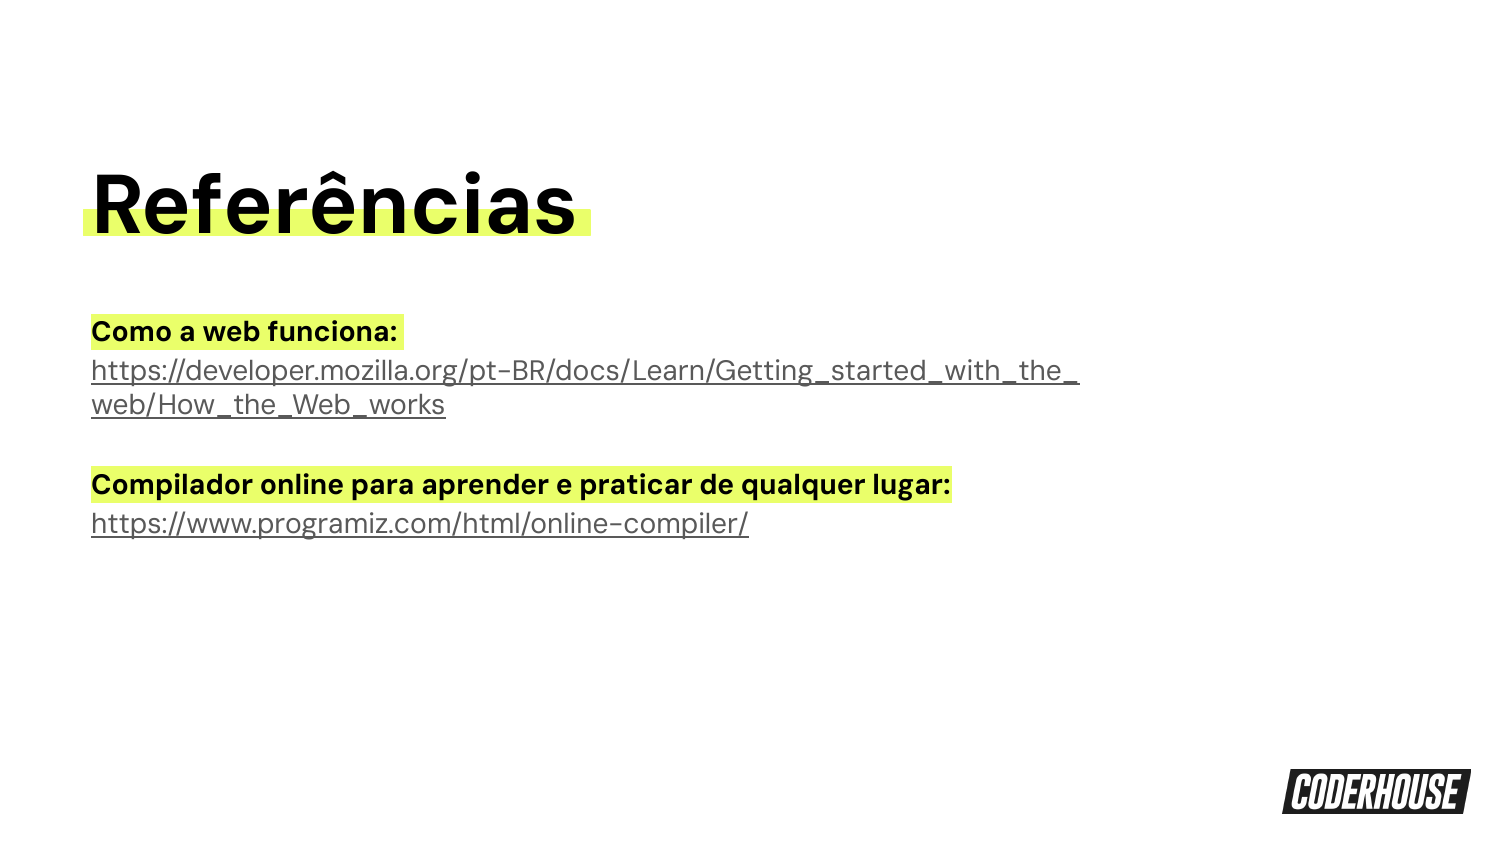

Referências

Como a web funciona: https://developer.mozilla.org/pt-BR/docs/Learn/Getting_started_with_the_web/How_the_Web_works

Compilador online para aprender e praticar de qualquer lugar: https://www.programiz.com/html/online-compiler/